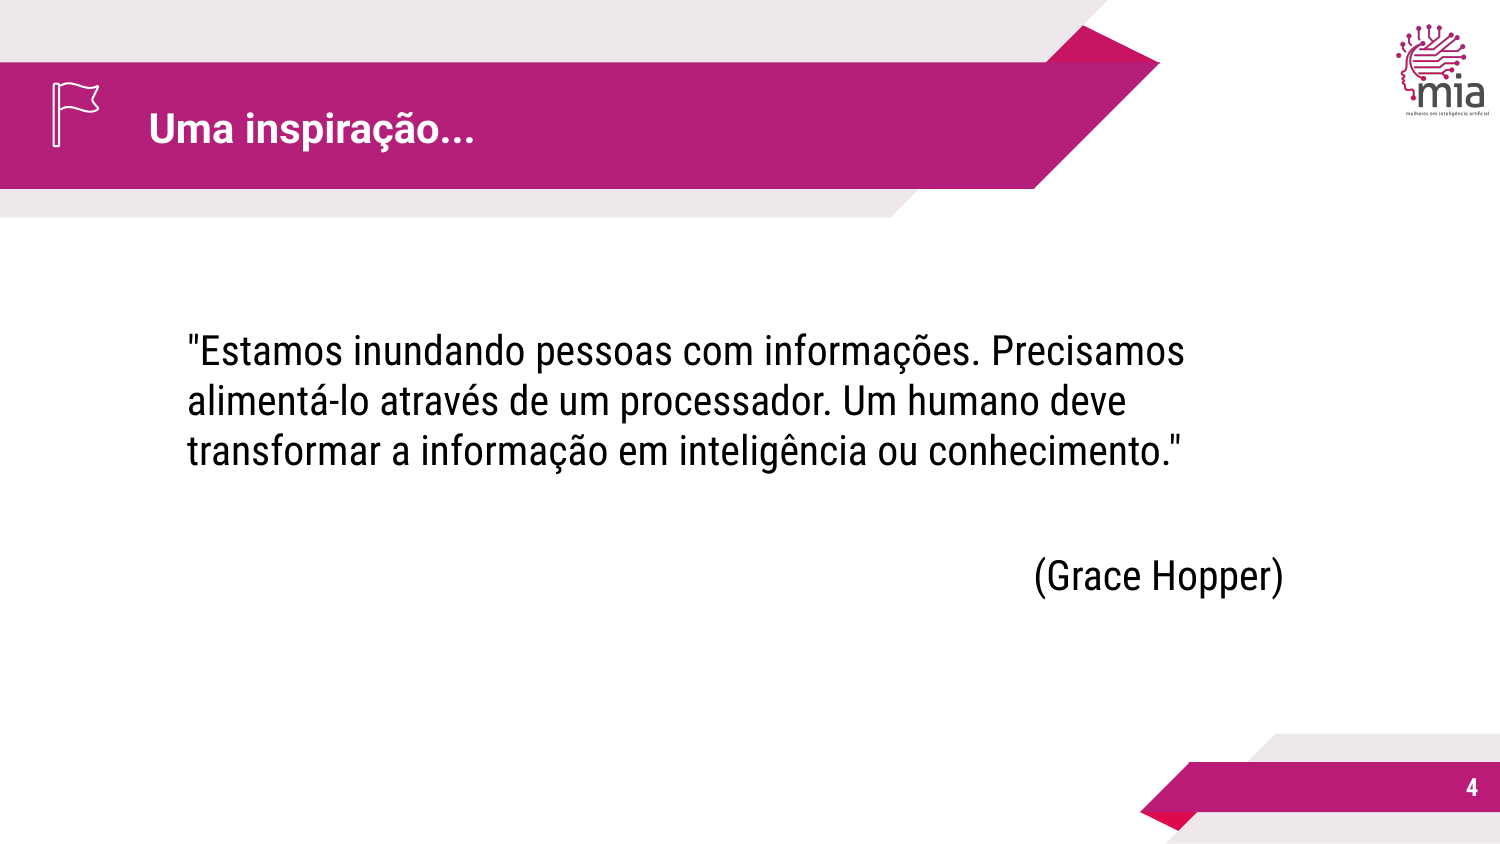

# Uma inspiração...

"Estamos inundando pessoas com informações. Precisamos alimentá-lo através de um processador. Um humano deve transformar a informação em inteligência ou conhecimento."

(Grace Hopper)

4